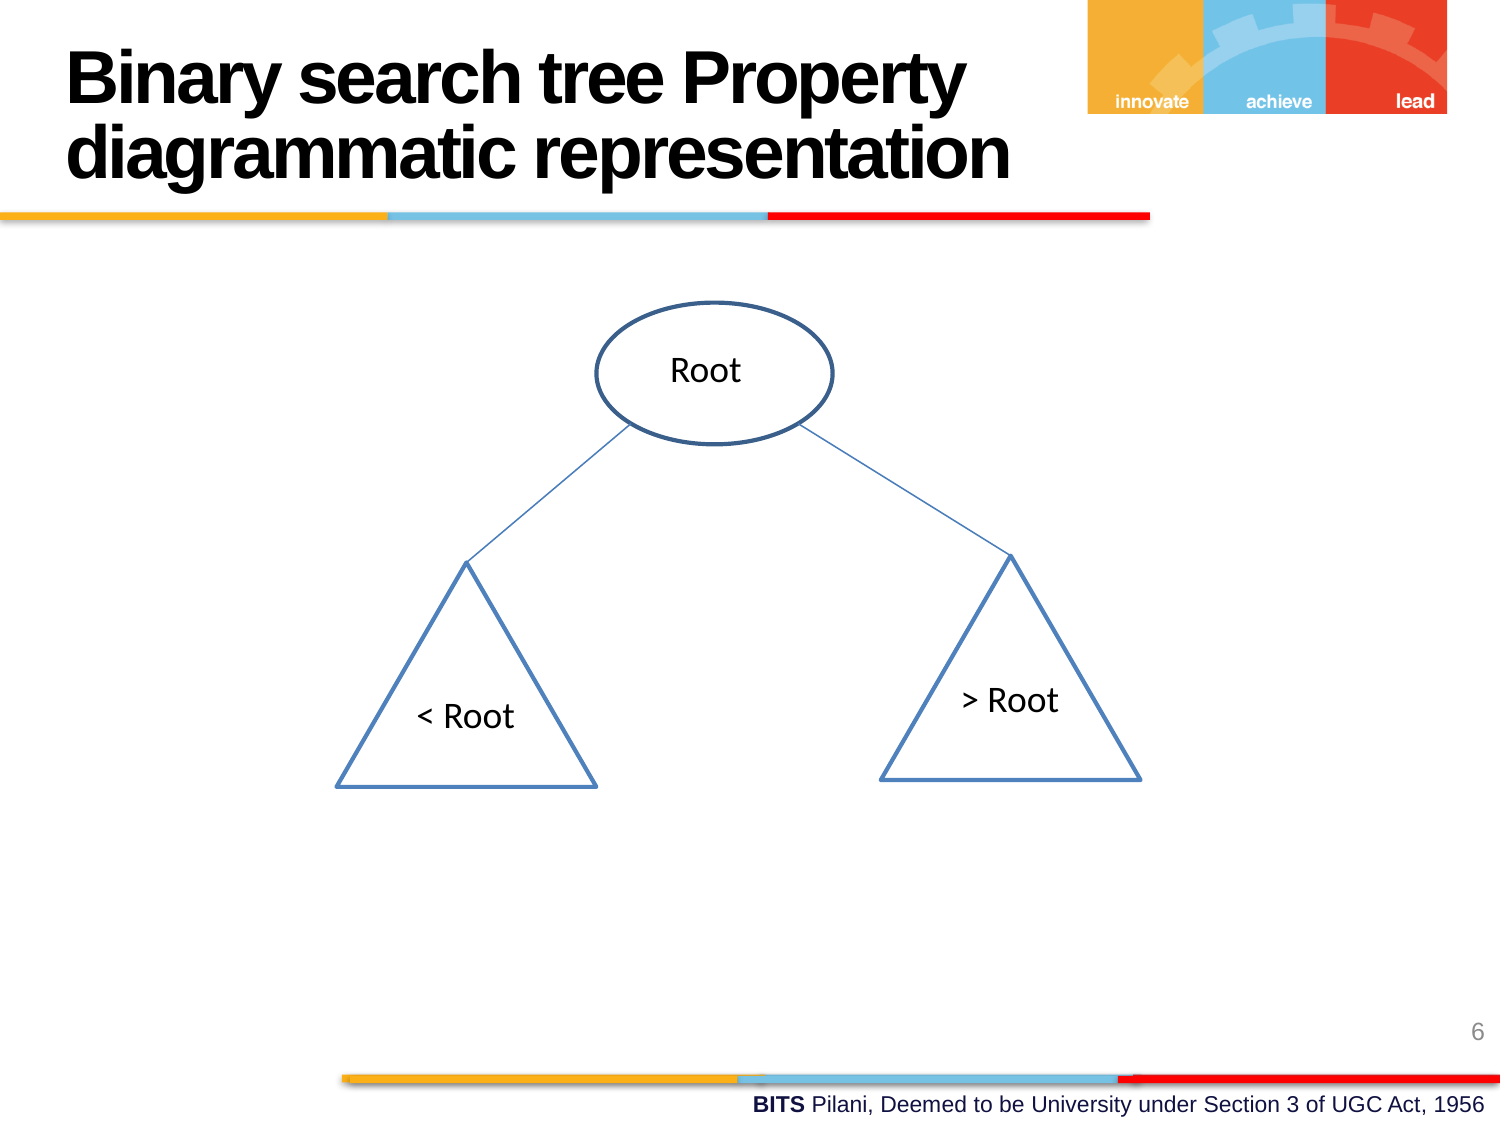

Binary search tree Property  diagrammatic representation

Root

> Root
< Root
6